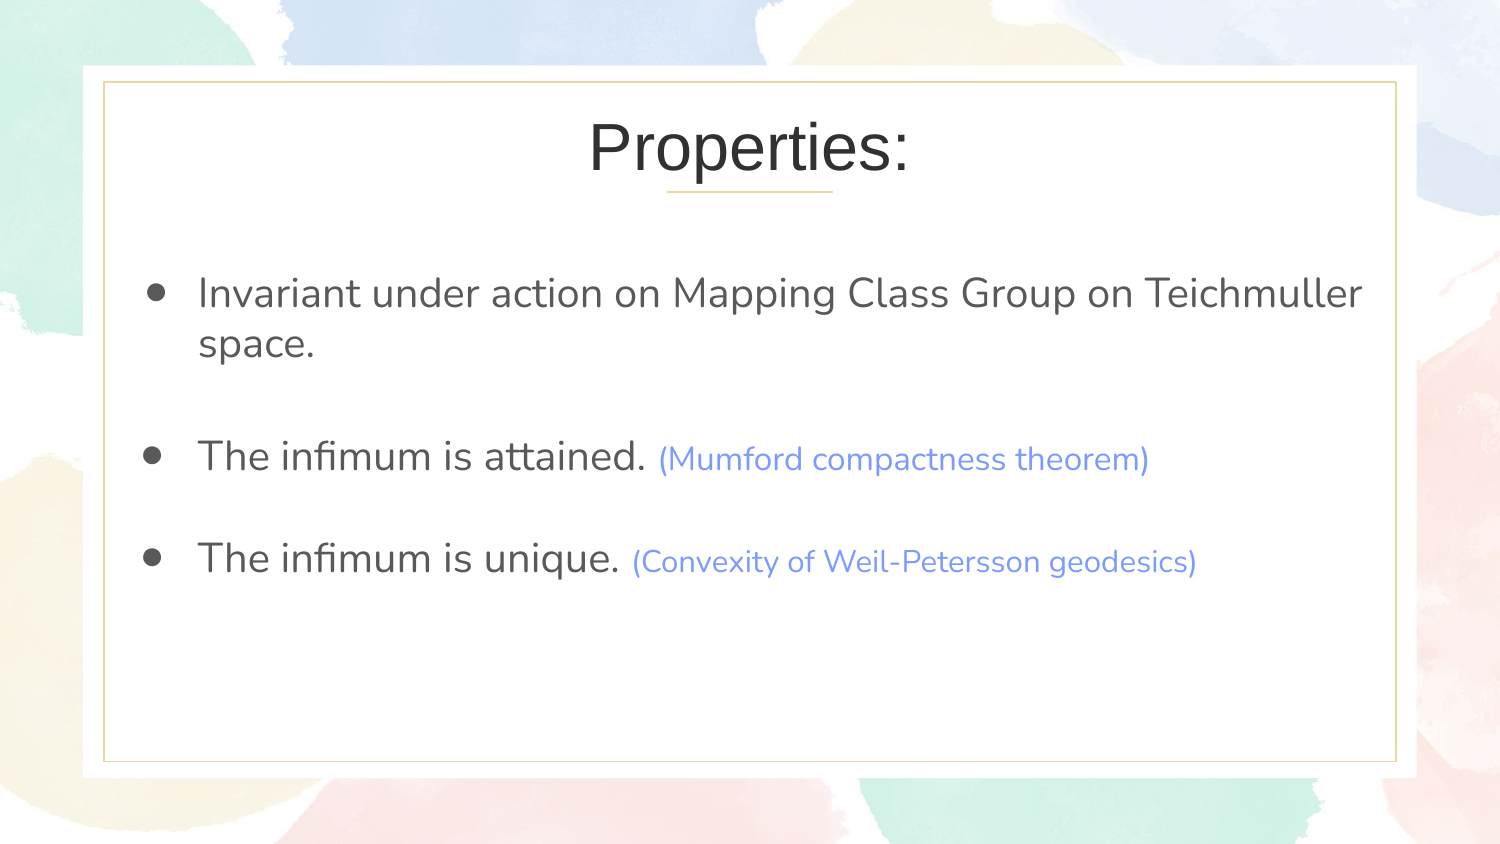

# Properties:
Invariant under action on Mapping Class Group on Teichmuller space.

The infimum is attained. (Mumford compactness theorem)

The infimum is unique. (Convexity of Weil-Petersson geodesics)